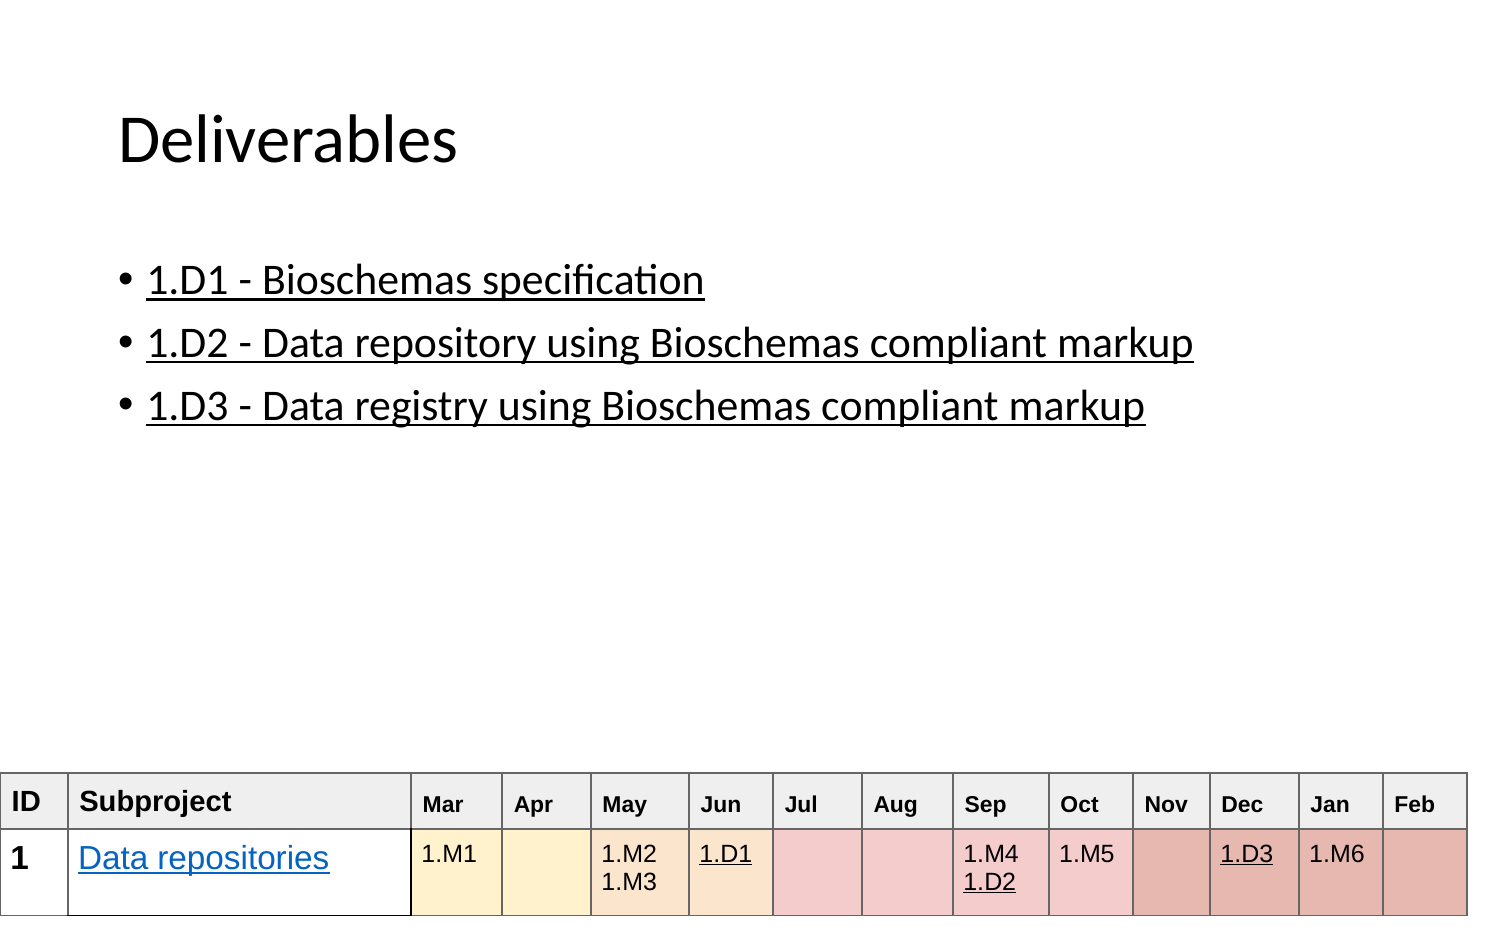

# Deliverables
1.D1 - Bioschemas specification
1.D2 - Data repository using Bioschemas compliant markup
1.D3 - Data registry using Bioschemas compliant markup
| ID | Subproject | Mar | Apr | May | Jun | Jul | Aug | Sep | Oct | Nov | Dec | Jan | Feb |
| --- | --- | --- | --- | --- | --- | --- | --- | --- | --- | --- | --- | --- | --- |
| 1 | Data repositories | 1.M1 |  | 1.M2 1.M3 | 1.D1 |  |  | 1.M4 1.D2 | 1.M5 |  | 1.D3 | 1.M6 |  |